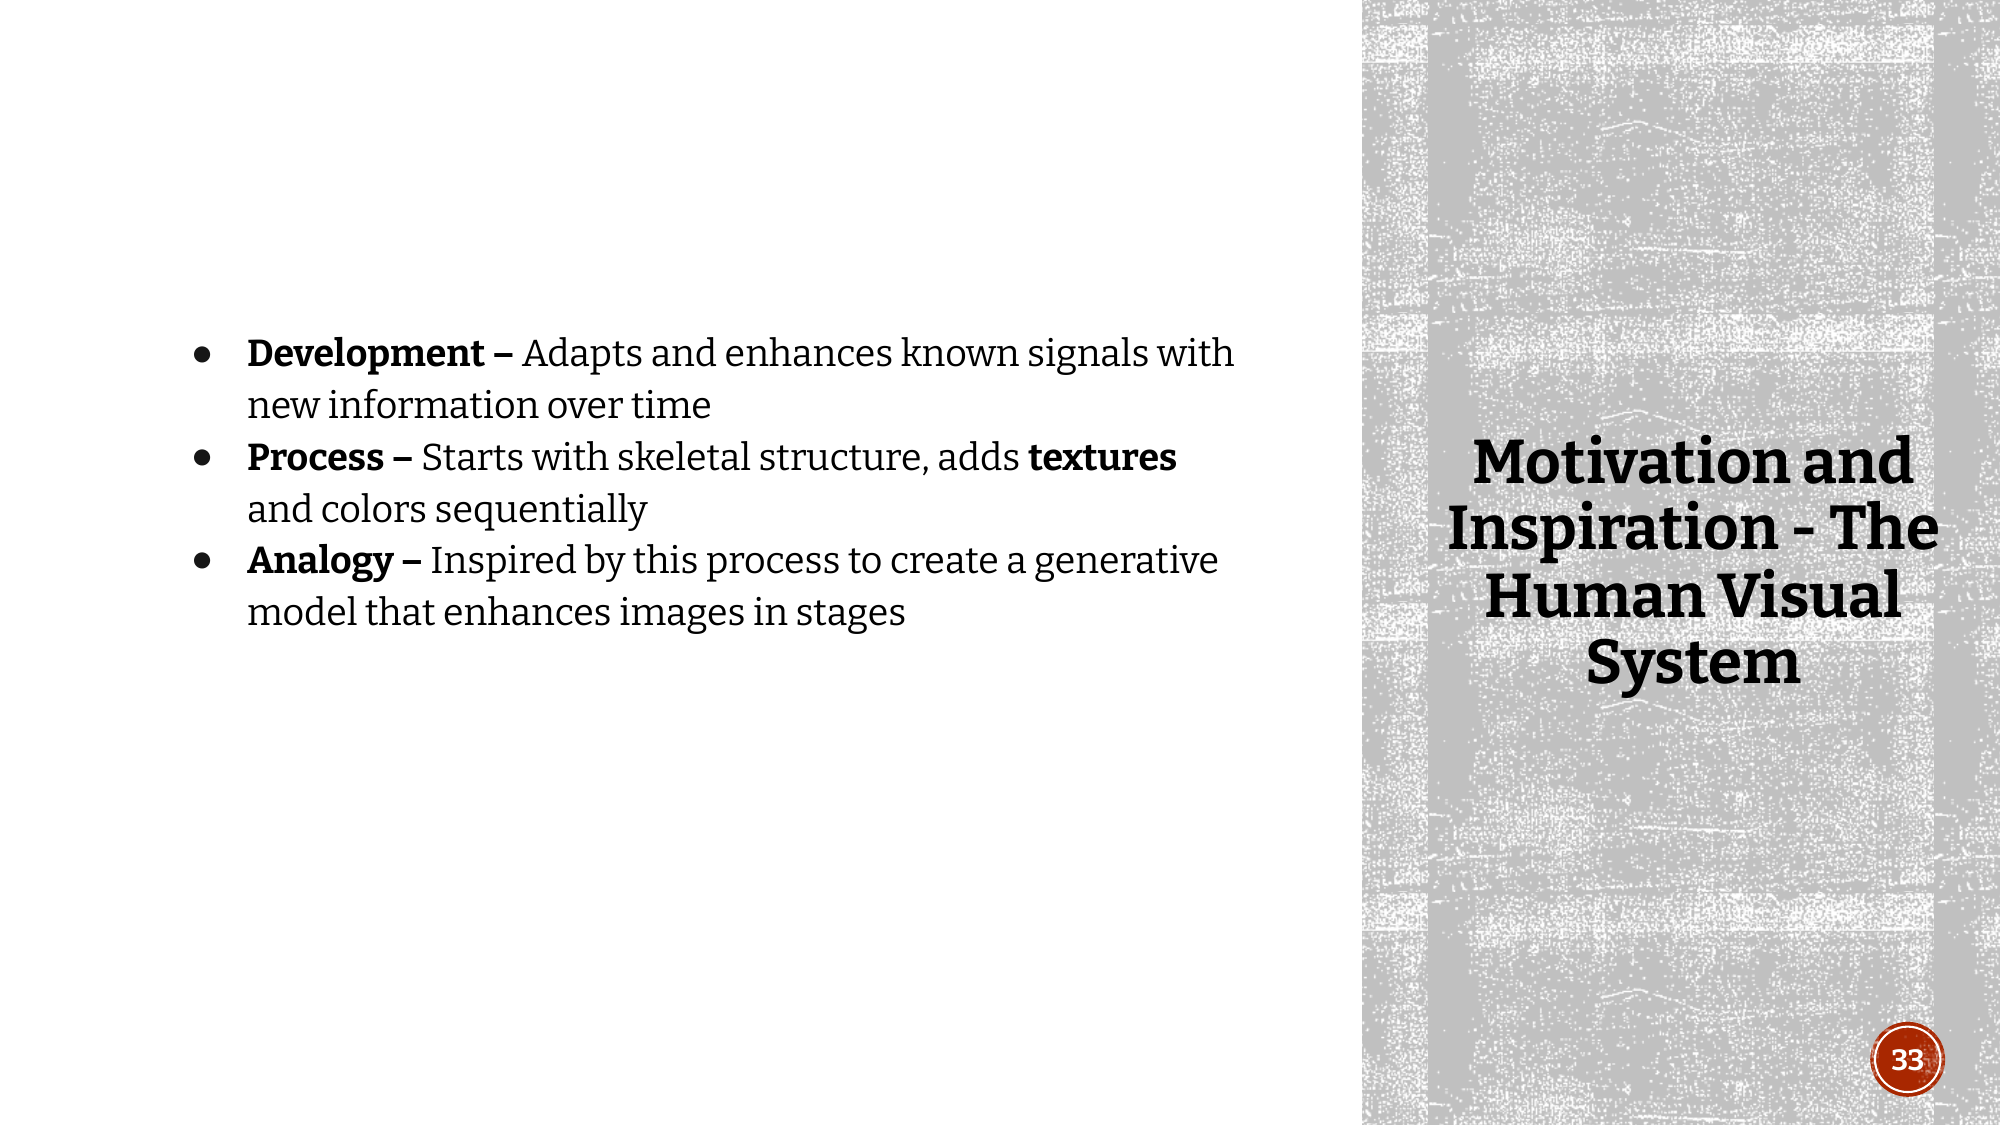

Development – Adapts and enhances known signals with new information over time
Process – Starts with skeletal structure, adds textures and colors sequentially
Analogy – Inspired by this process to create a generative  model that enhances images in stages
# Motivation and Inspiration - The Human Visual System
33